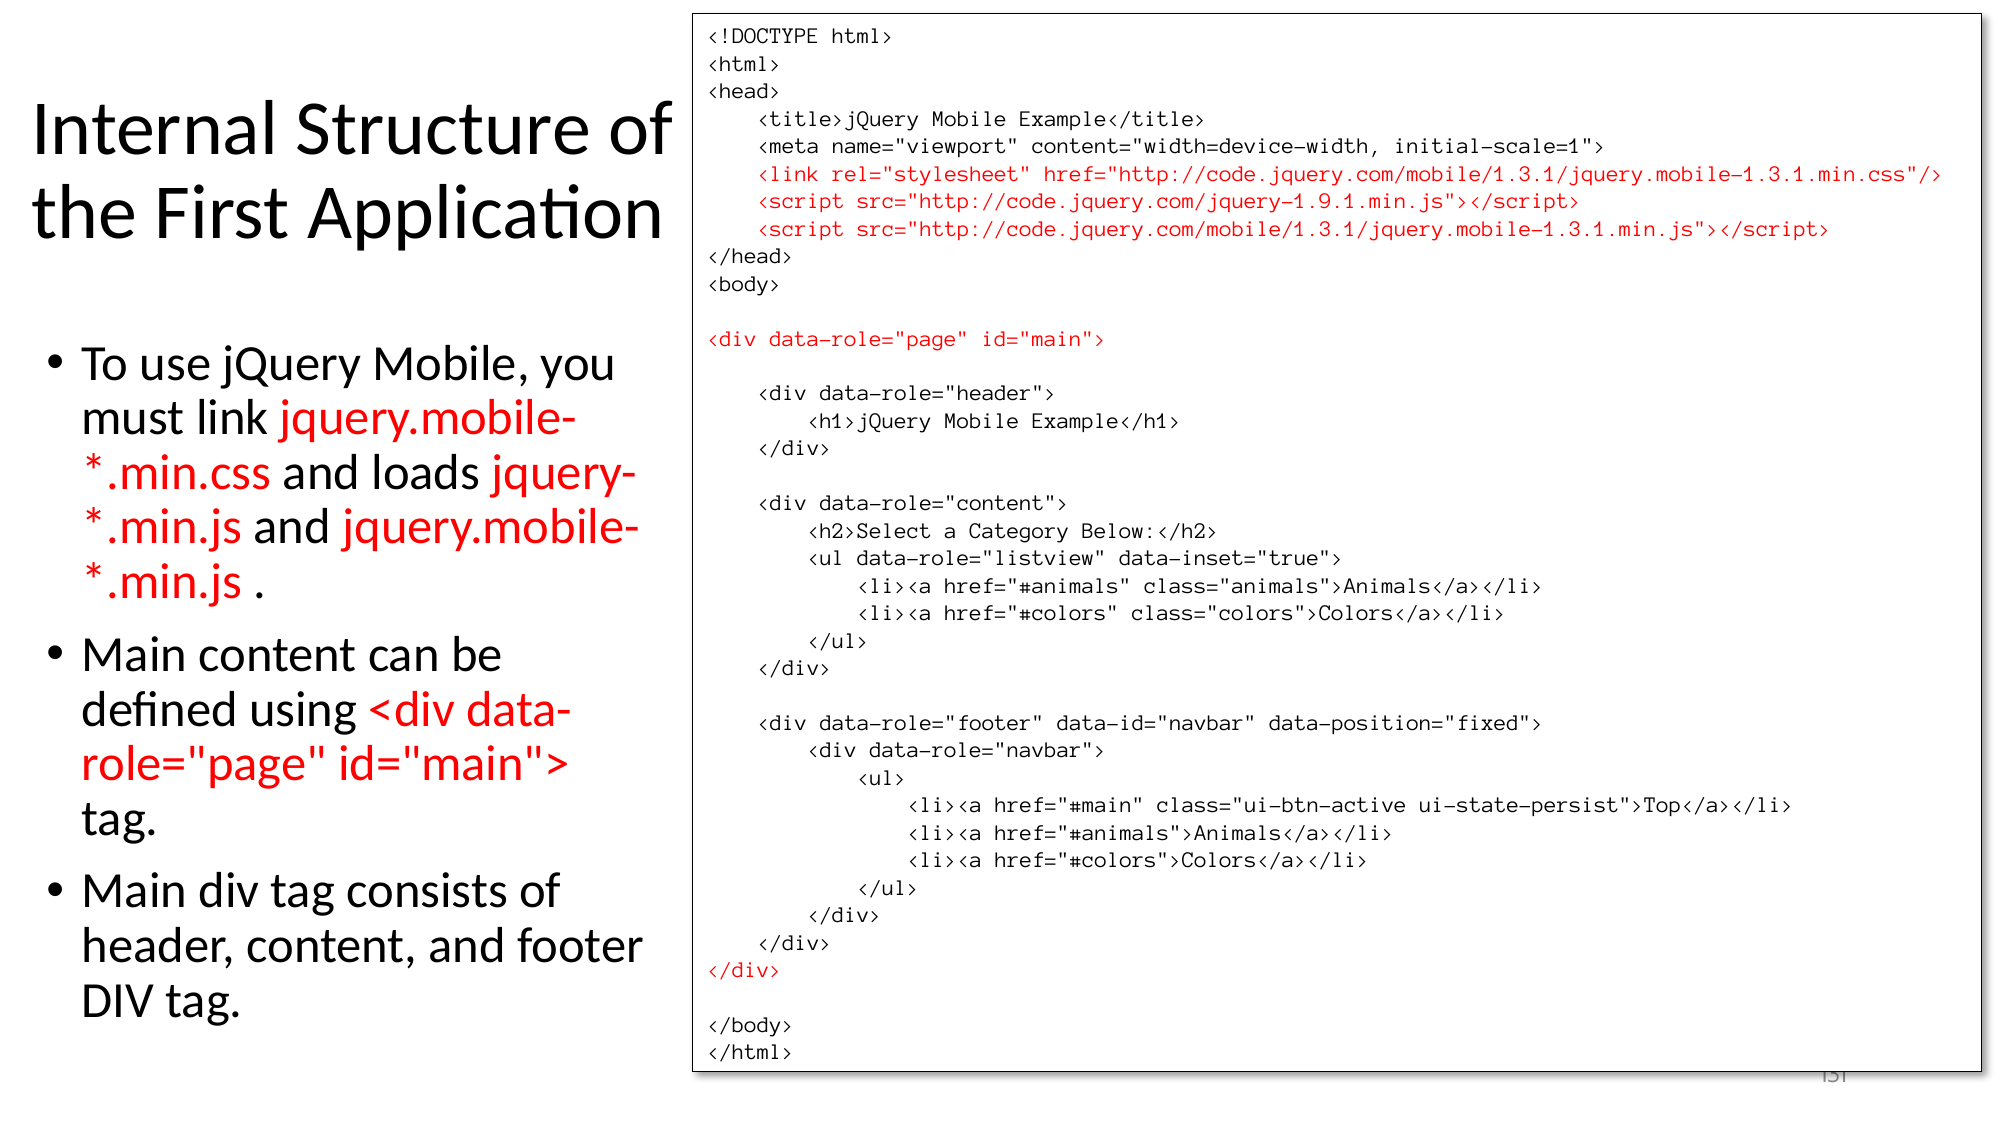

<!DOCTYPE html>
<html>
<head>
    <title>jQuery Mobile Example</title>
    <meta name="viewport" content="width=device-width, initial-scale=1">
    <link rel="stylesheet" href="http://code.jquery.com/mobile/1.3.1/jquery.mobile-1.3.1.min.css"/>
    <script src="http://code.jquery.com/jquery-1.9.1.min.js"></script>
    <script src="http://code.jquery.com/mobile/1.3.1/jquery.mobile-1.3.1.min.js"></script>
</head>
<body>

<div data-role="page" id="main">

    <div data-role="header">
        <h1>jQuery Mobile Example</h1>
    </div>

    <div data-role="content">
        <h2>Select a Category Below:</h2>
        <ul data-role="listview" data-inset="true">
            <li><a href="#animals" class="animals">Animals</a></li>
            <li><a href="#colors" class="colors">Colors</a></li>
        </ul>
    </div>

    <div data-role="footer" data-id="navbar" data-position="fixed">
        <div data-role="navbar">
            <ul>
                <li><a href="#main" class="ui-btn-active ui-state-persist">Top</a></li>
                <li><a href="#animals">Animals</a></li>
                <li><a href="#colors">Colors</a></li>
            </ul>
        </div>
    </div>
</div>

</body>
</html>
# Internal Structure of the First Application
To use jQuery Mobile, you must link jquery.mobile-*.min.css and loads jquery-*.min.js and jquery.mobile-*.min.js .
Main content can be defined using <div data-role="page" id="main"> tag.
Main div tag consists of header, content, and footer DIV tag.
131